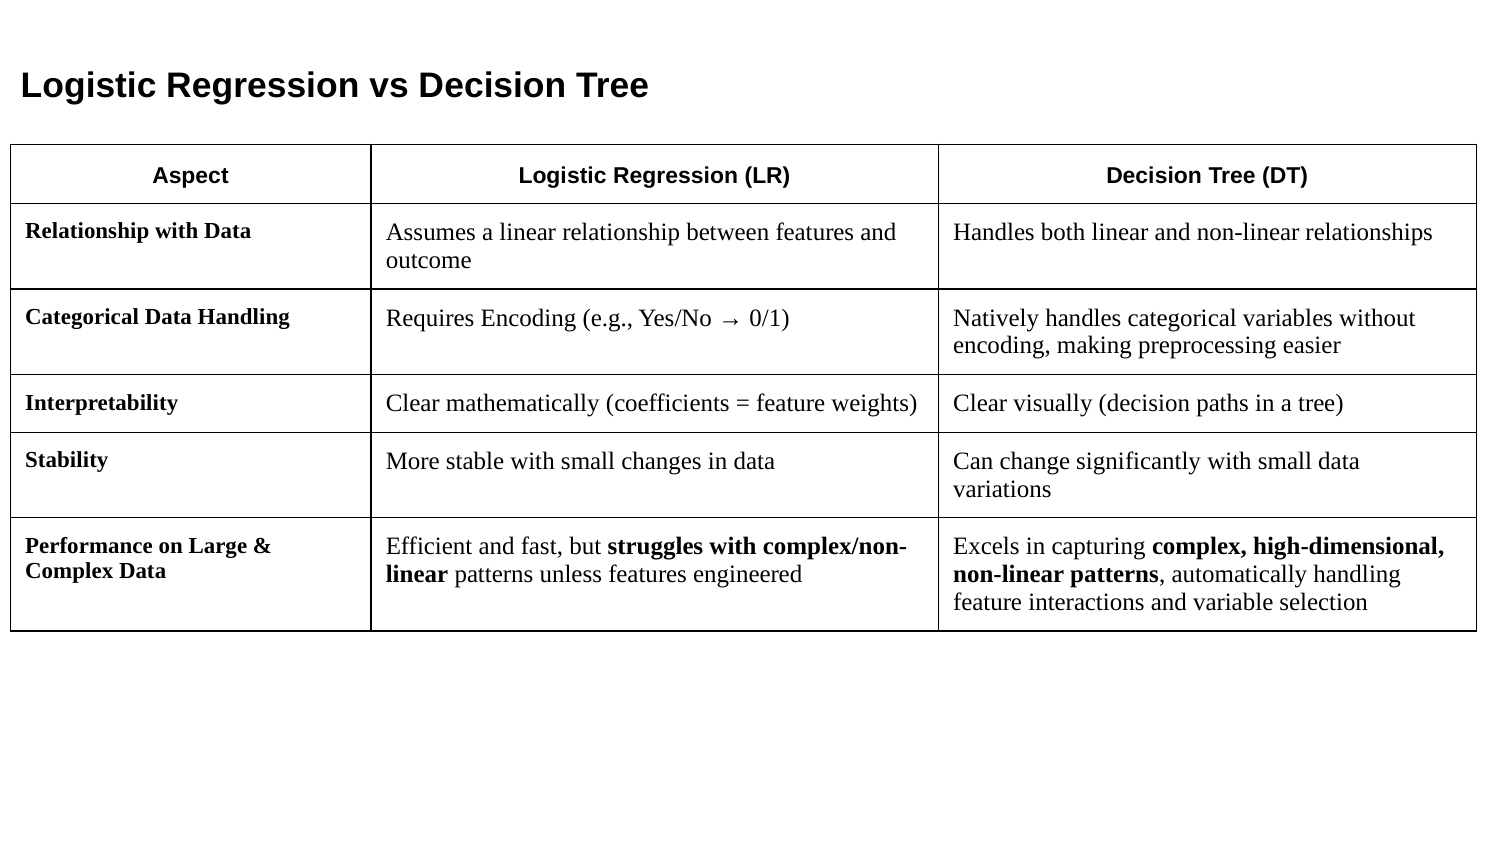

Logistic Regression vs Decision Tree
| Aspect | Logistic Regression (LR) | Decision Tree (DT) |
| --- | --- | --- |
| Relationship with Data | Assumes a linear relationship between features and outcome | Handles both linear and non-linear relationships |
| Categorical Data Handling | Requires Encoding (e.g., Yes/No → 0/1) | Natively handles categorical variables without encoding, making preprocessing easier |
| Interpretability | Clear mathematically (coefficients = feature weights) | Clear visually (decision paths in a tree) |
| Stability | More stable with small changes in data | Can change significantly with small data variations |
| Performance on Large & Complex Data | Efficient and fast, but struggles with complex/non-linear patterns unless features engineered | Excels in capturing complex, high-dimensional, non-linear patterns, automatically handling feature interactions and variable selection |